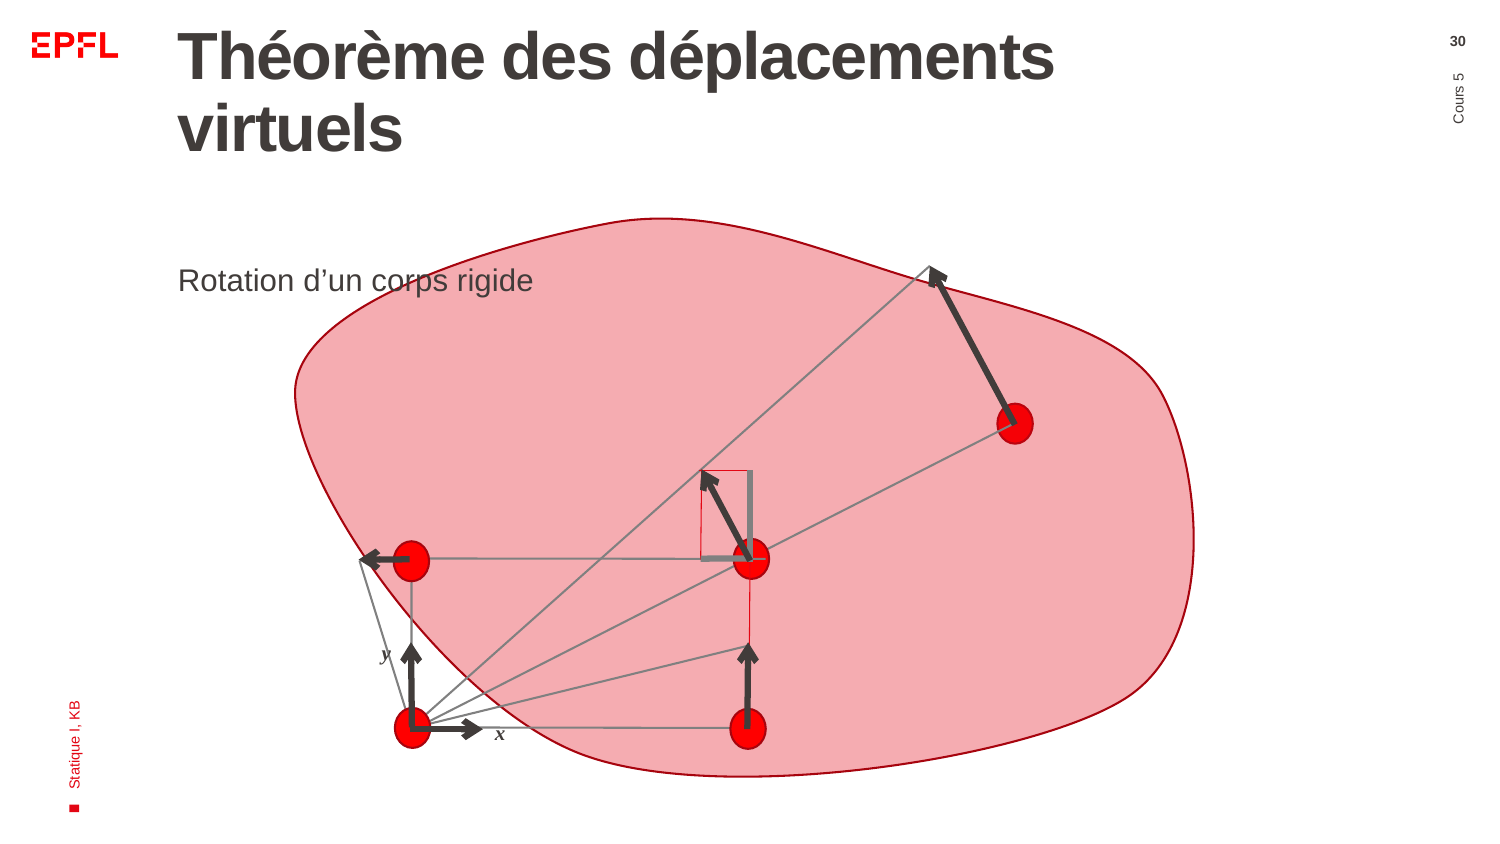

# Théorème des déplacements virtuels
30

Rotation d’un corps rigide
Cours 5

Statique I, KB

y

x